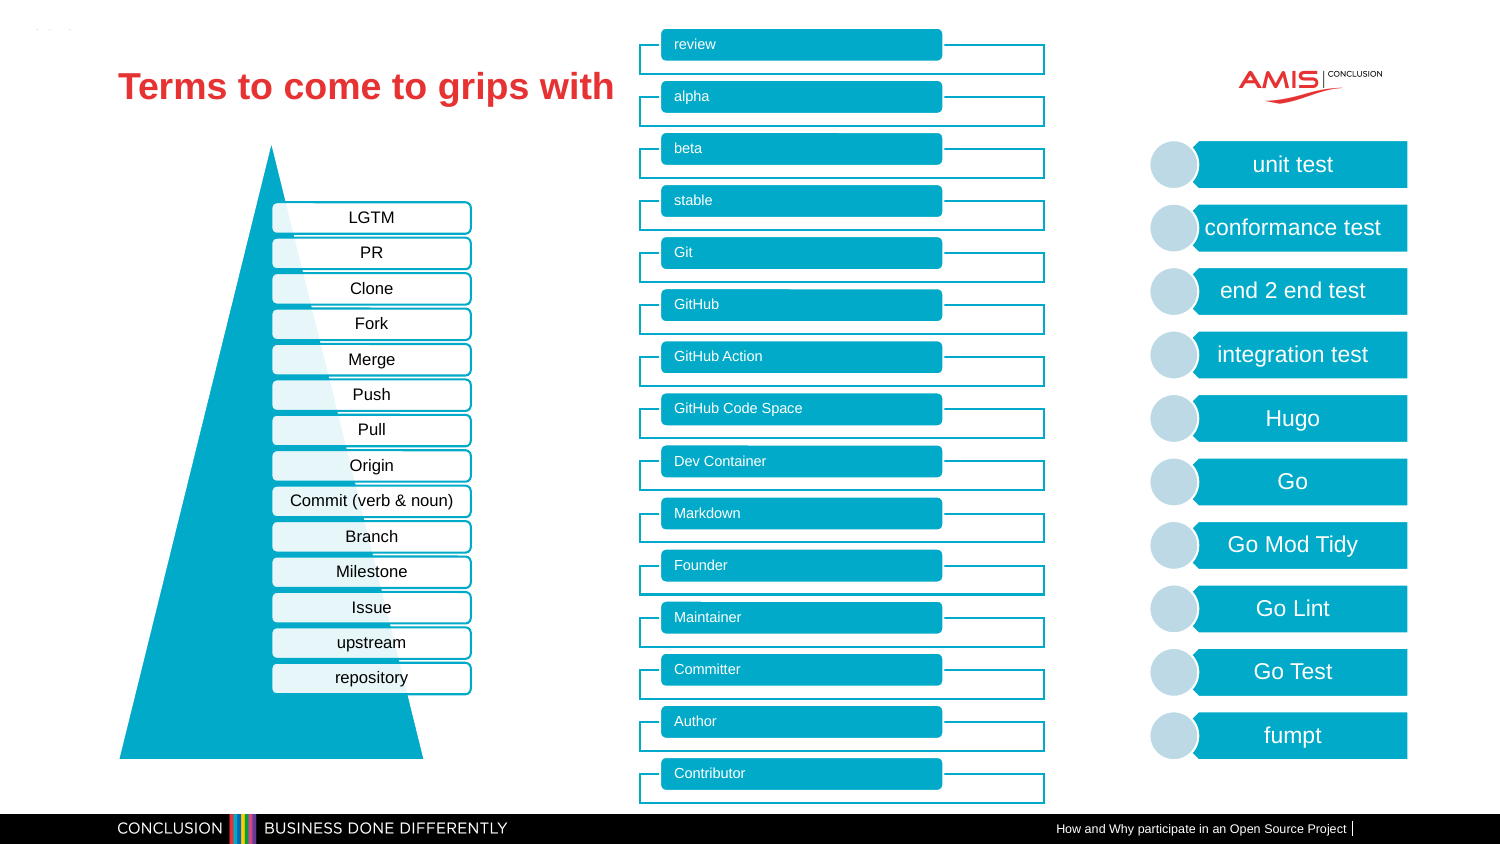

review
alpha
beta
stable
Git
GitHub
GitHub Action
GitHub Code Space
Dev Container
Markdown
Founder
Maintainer
Committer
Author
Contributor
# Terms to come to grips with
LGTM
PR
Clone
Fork
Merge
Push
Pull
Origin
Commit (verb & noun)
Branch
Milestone
Issue
upstream
repository
unit test
conformance test
end 2 end test
integration test
Hugo
Go
Go Mod Tidy
Go Lint
Go Test
fumpt
How and Why participate in an Open Source Project